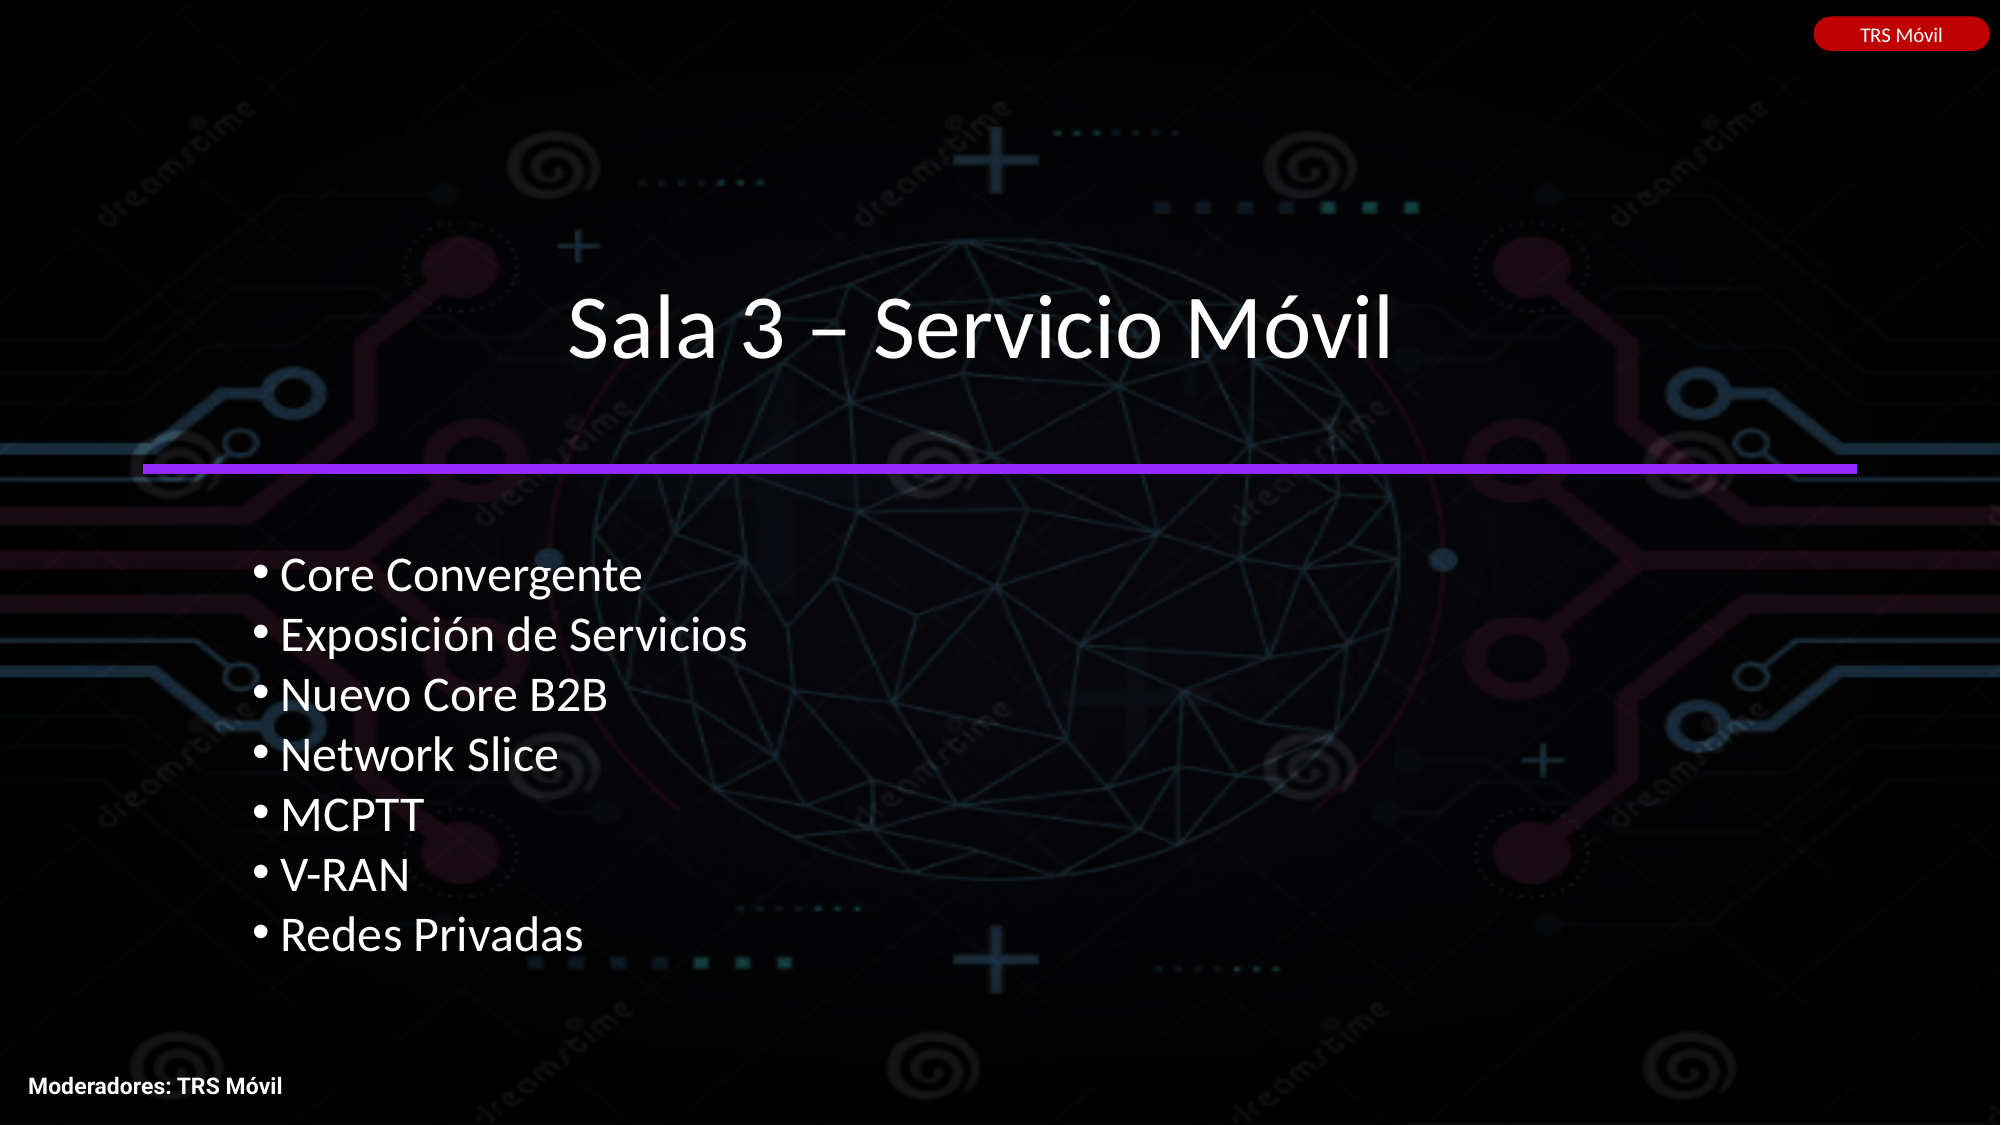

TRS Móvil
Sala 3 – Servicio Móvil
Core Convergente
Exposición de Servicios
Nuevo Core B2B
Network Slice
MCPTT
V-RAN
Redes Privadas

Moderadores: TRS Móvil